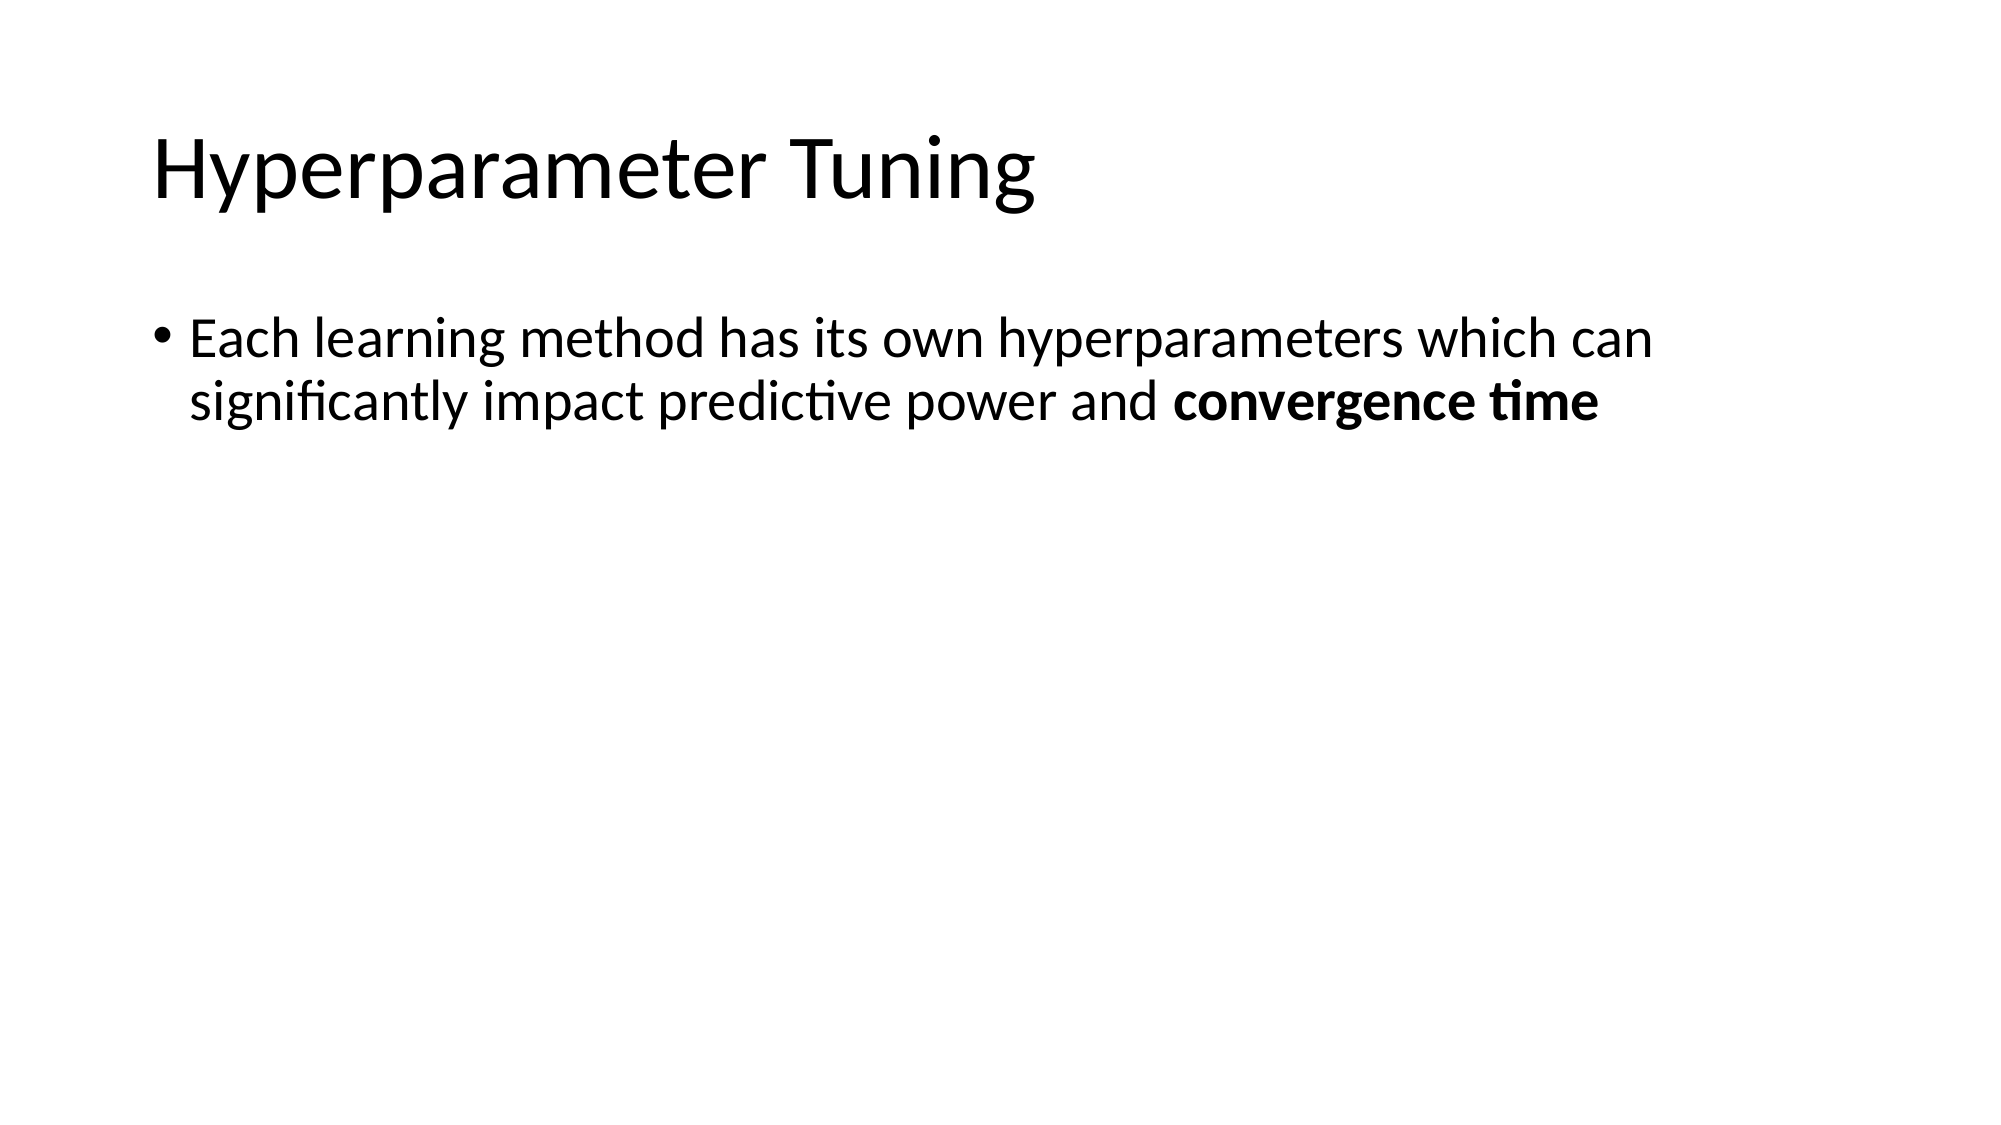

# Hyperparameter Tuning
Each learning method has its own hyperparameters which can significantly impact predictive power and convergence time